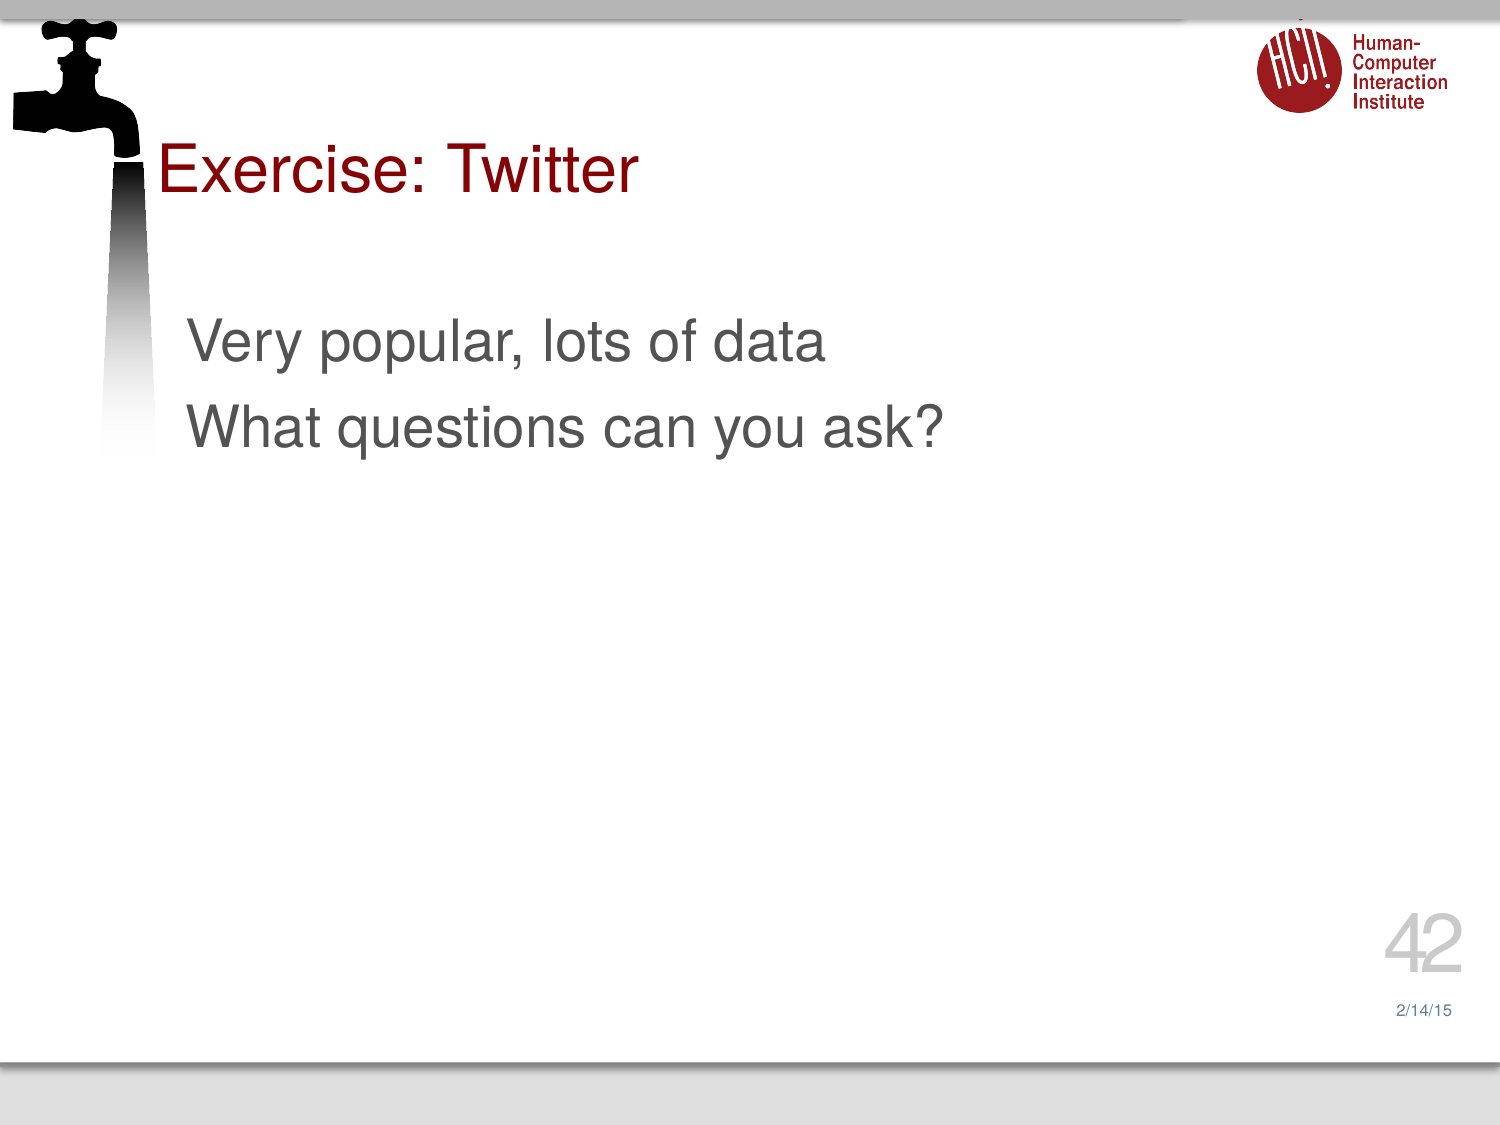

# Exercise: Twitter
Very popular, lots of data
What questions can you ask?
42
2/14/15